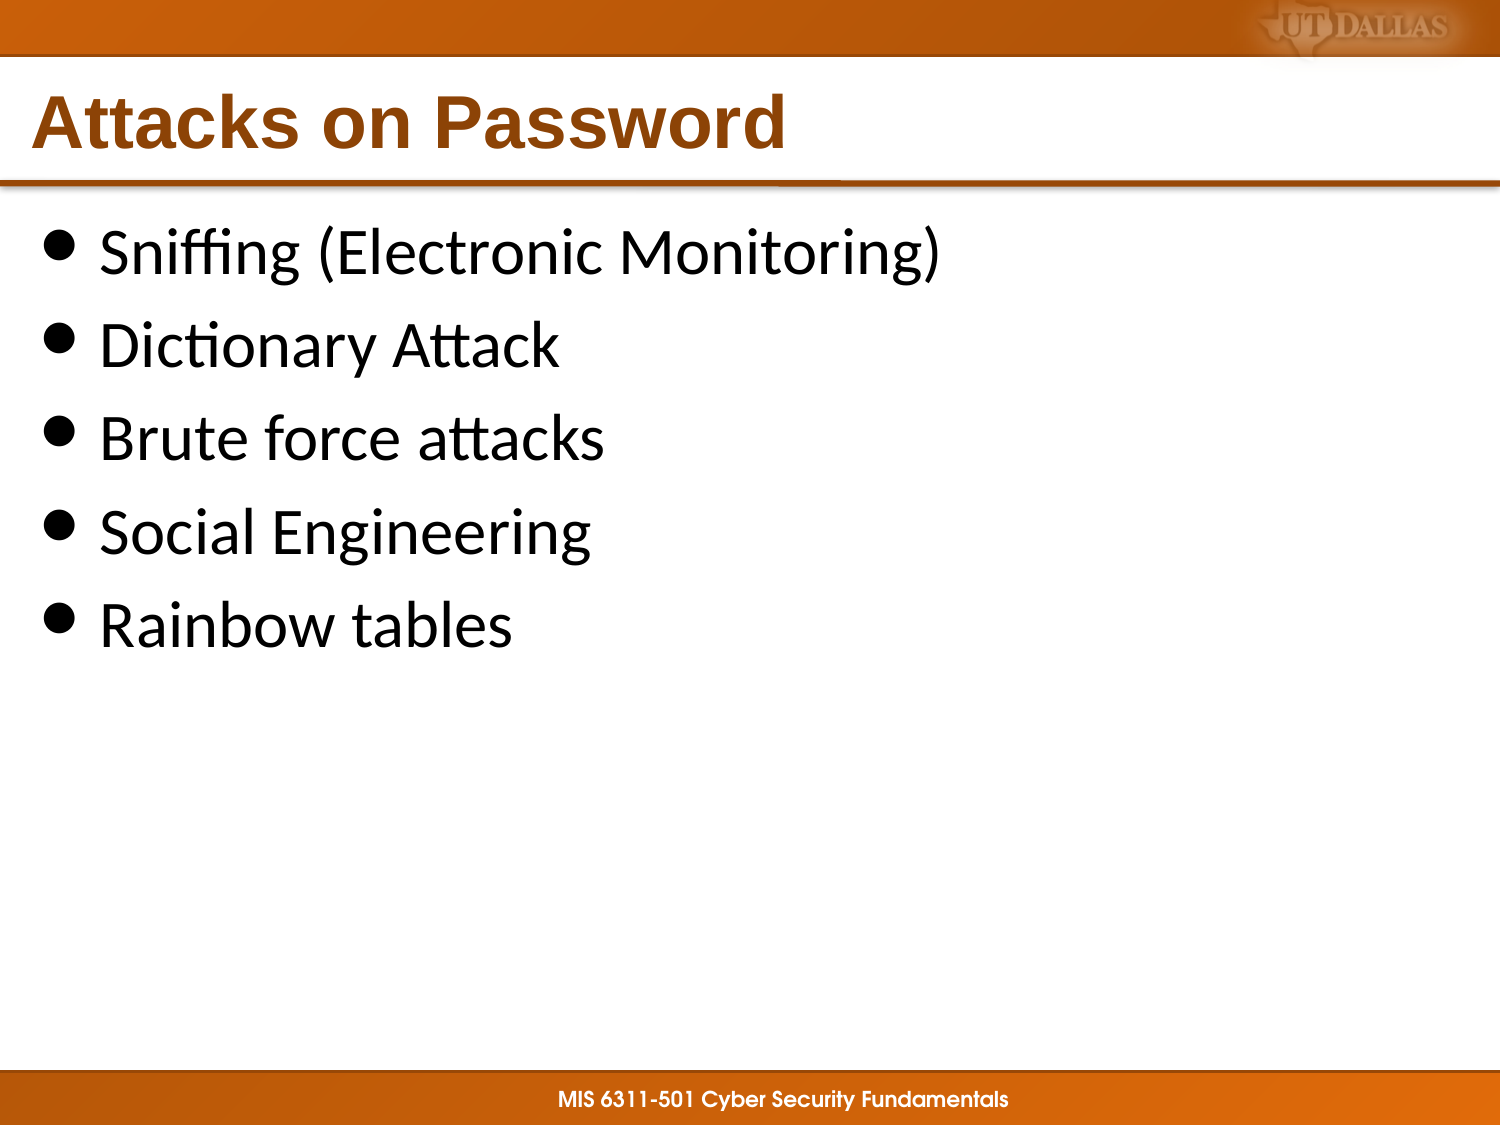

# Attacks on Password
Sniffing (Electronic Monitoring)
Dictionary Attack
Brute force attacks
Social Engineering
Rainbow tables